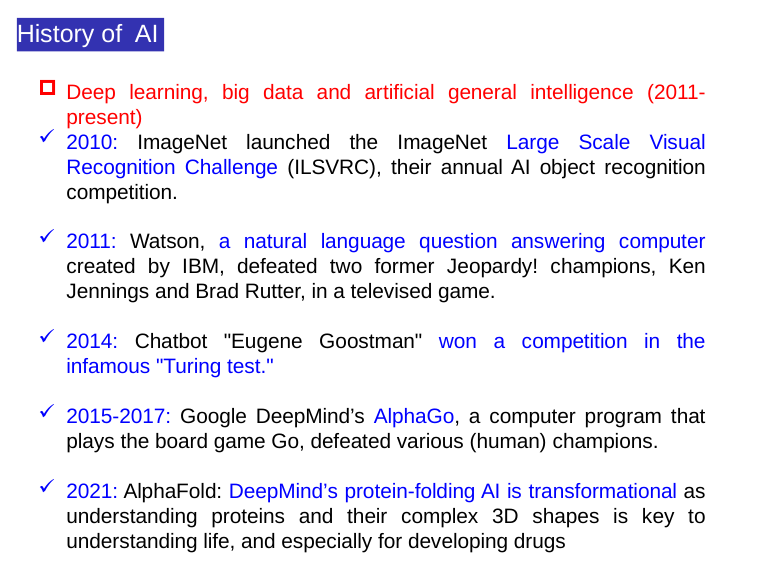

History of  AI
Deep learning, big data and artificial general intelligence (2011-present)
2010: ImageNet launched the ImageNet Large Scale Visual Recognition Challenge (ILSVRC), their annual AI object recognition competition.

2011: Watson, a natural language question answering computer created by IBM, defeated two former Jeopardy! champions, Ken Jennings and Brad Rutter, in a televised game.

2014: Chatbot "Eugene Goostman" won a competition in the infamous "Turing test."

2015-2017: Google DeepMind’s AlphaGo, a computer program that plays the board game Go, defeated various (human) champions.

2021: AlphaFold: DeepMind’s protein-folding AI is transformational as understanding proteins and their complex 3D shapes is key to understanding life, and especially for developing drugs